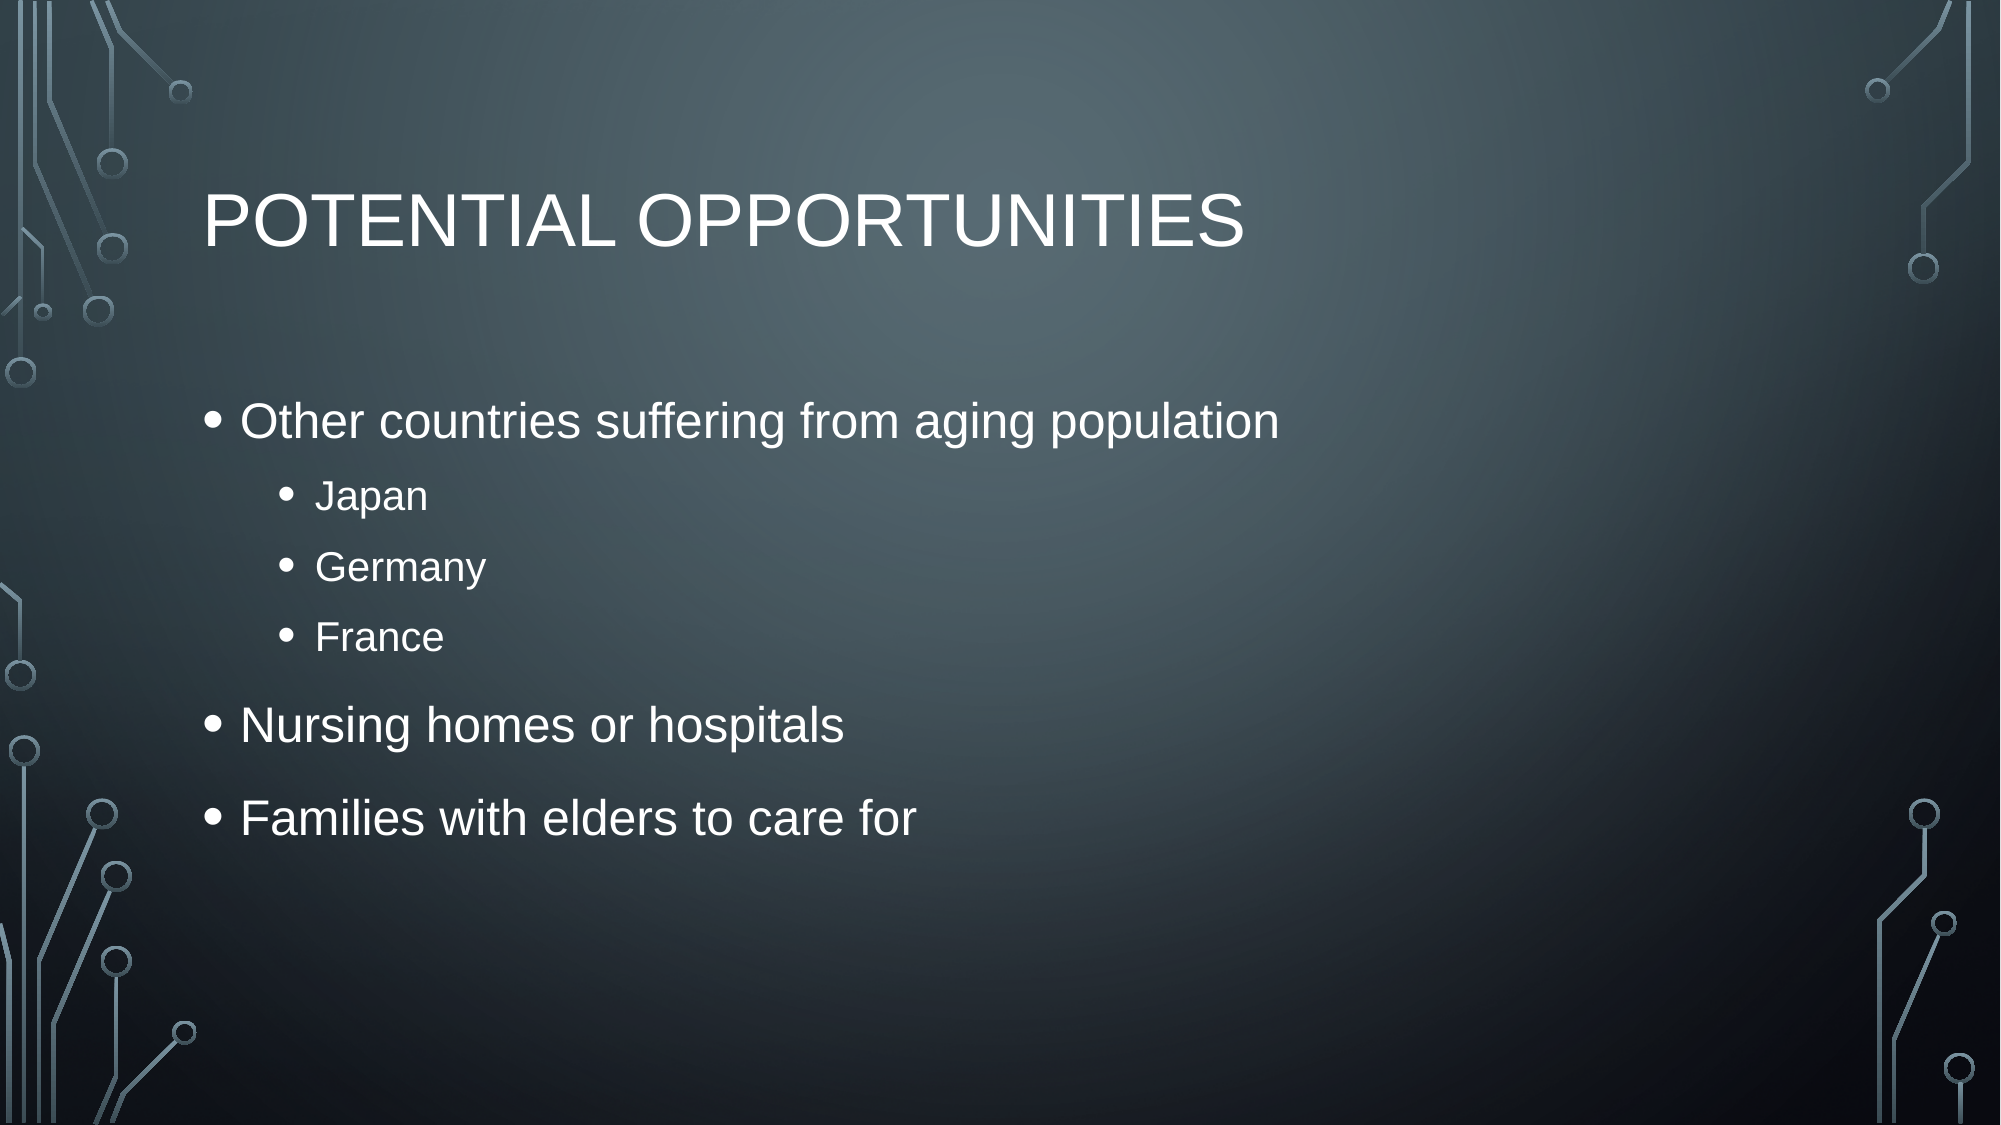

# Potential opportunities
Other countries suffering from aging population
Japan
Germany
France
Nursing homes or hospitals
Families with elders to care for